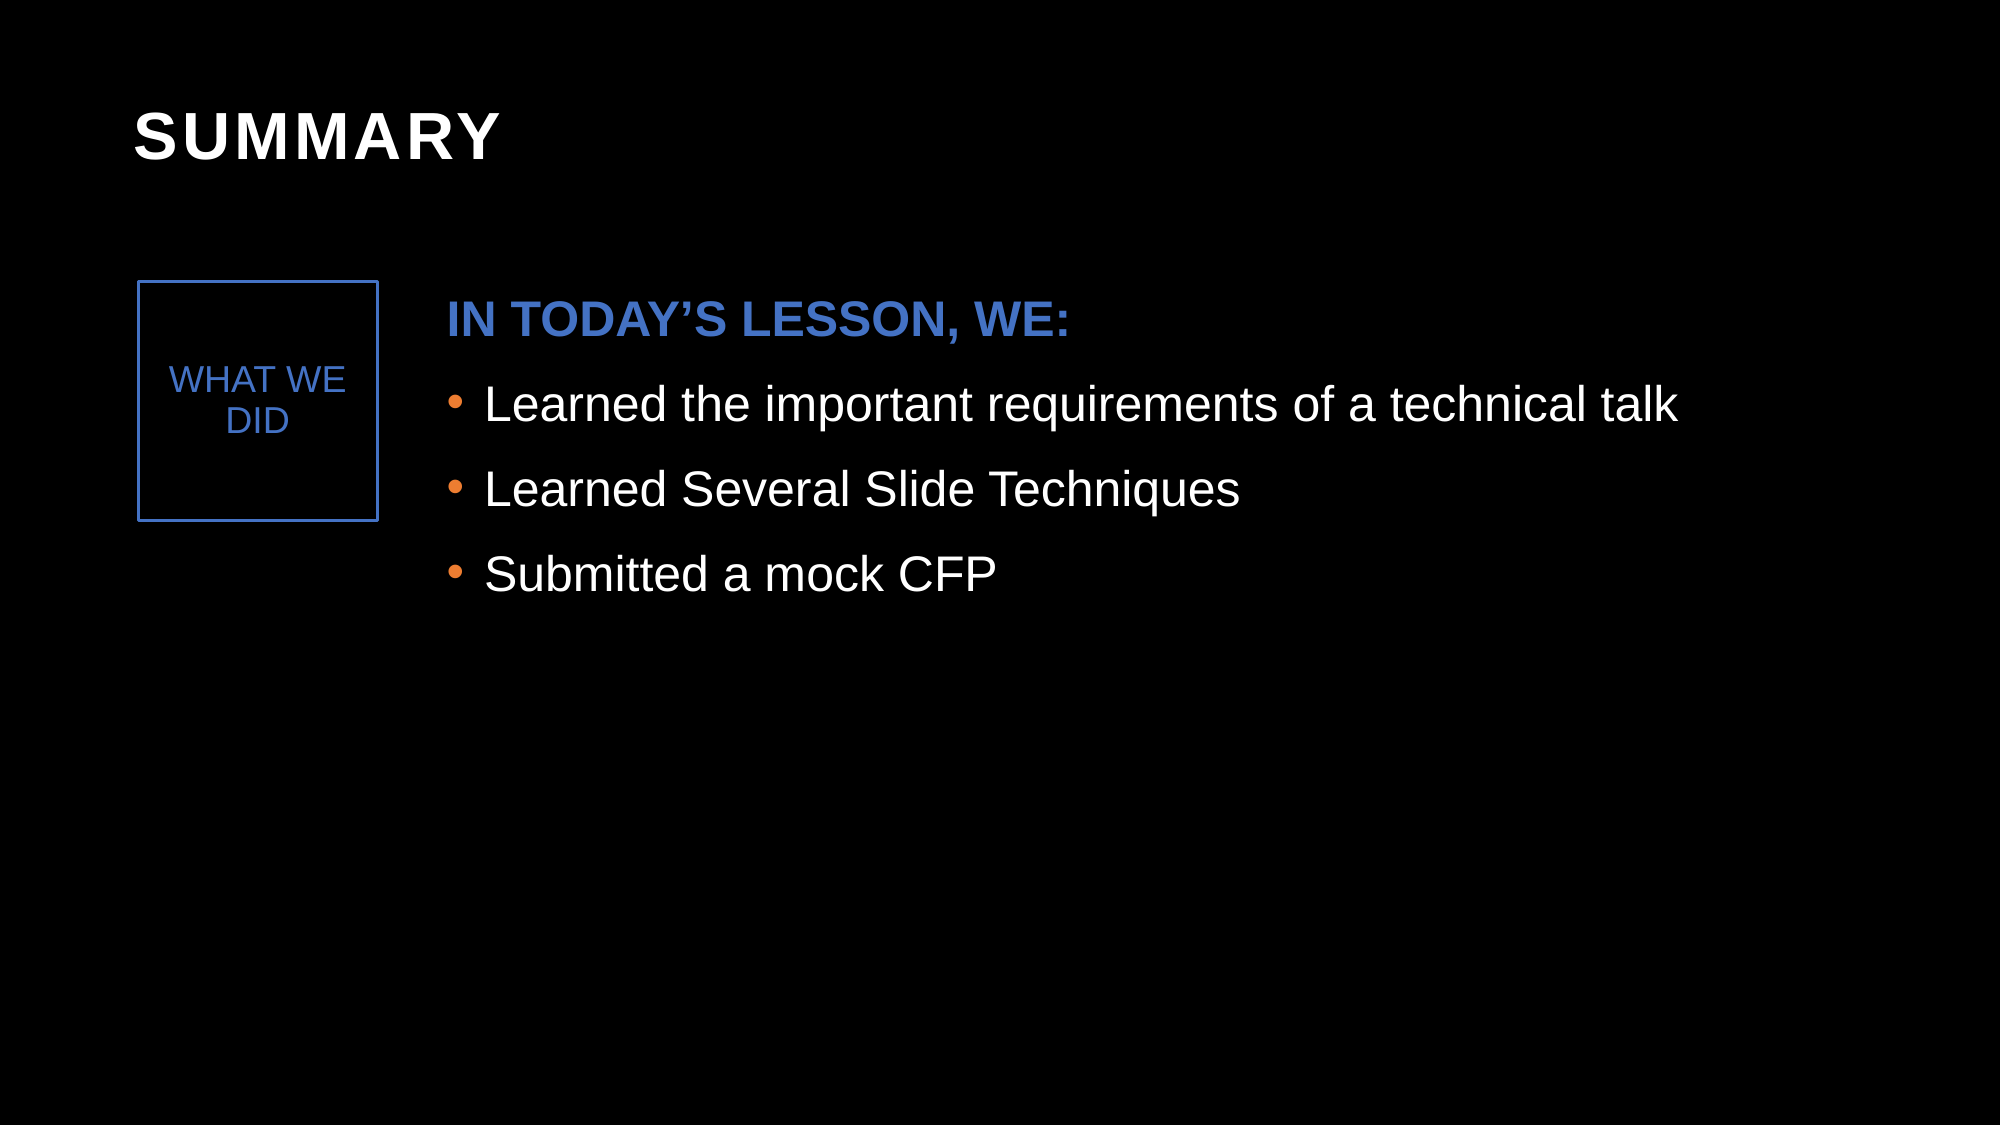

# summary
What we did
In today’s lesson, we:
Learned the important requirements of a technical talk
Learned Several Slide Techniques
Submitted a mock CFP